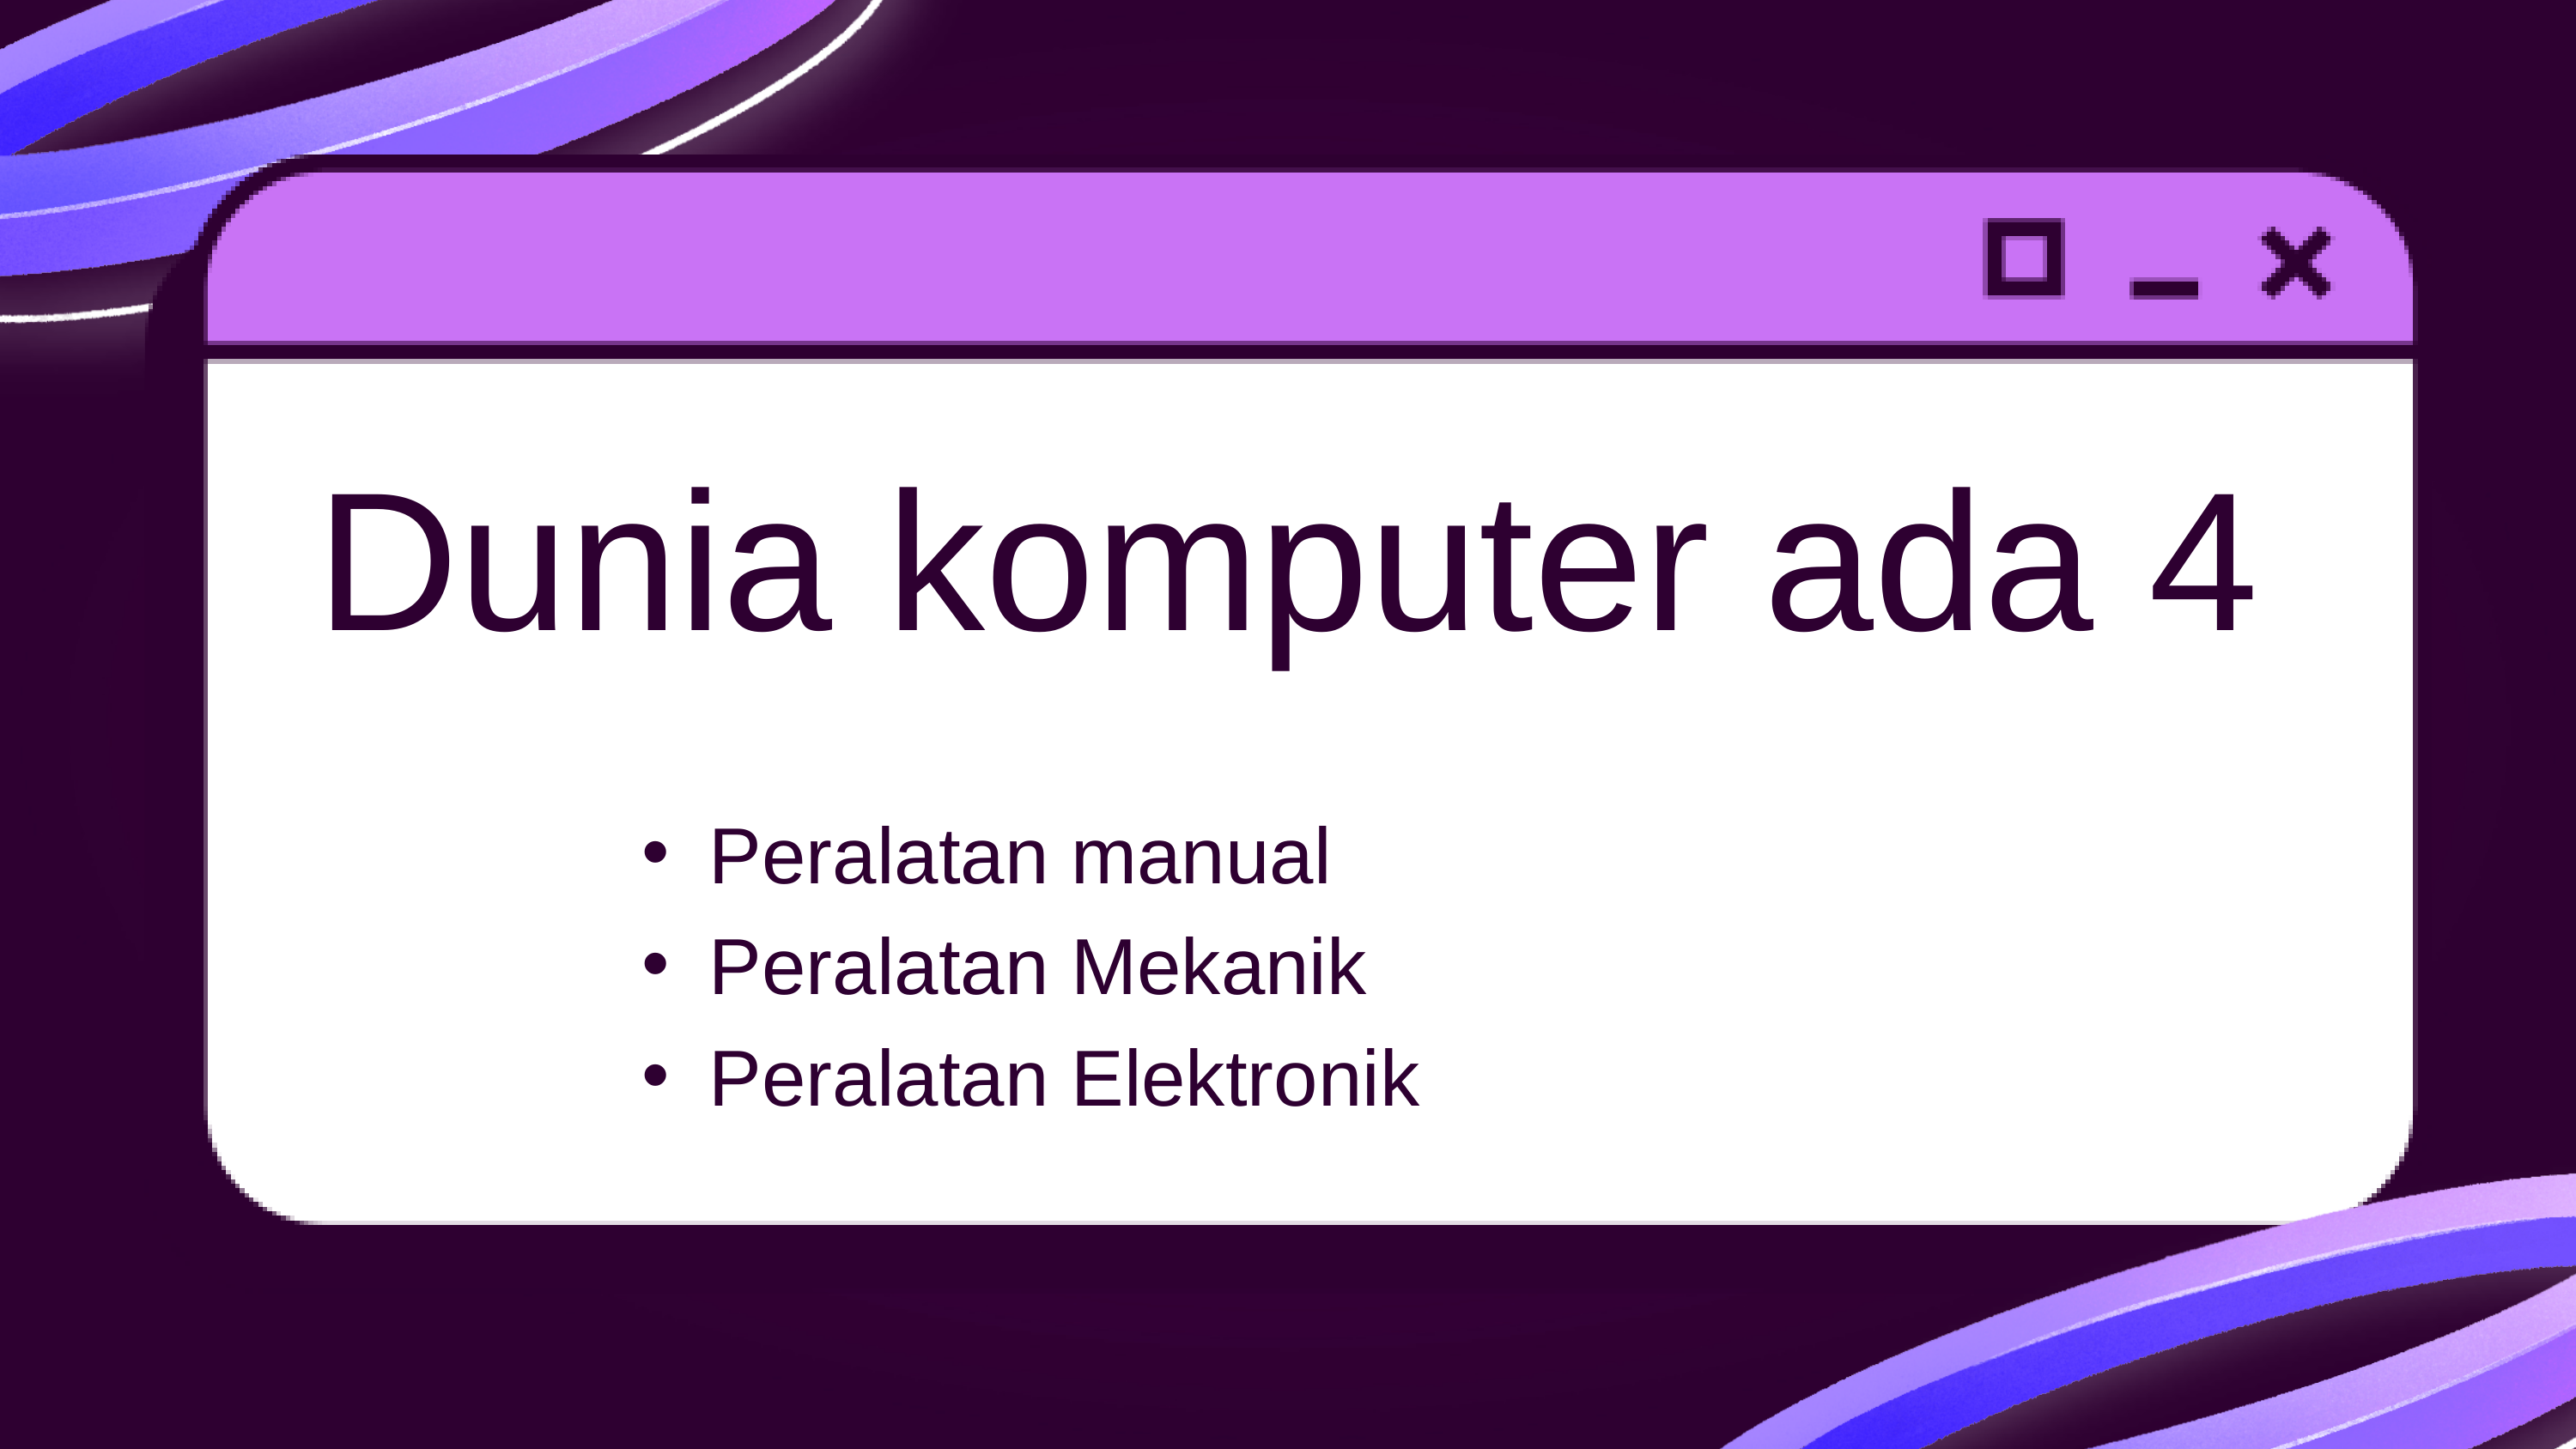

Dunia komputer ada 4
Peralatan manual
Peralatan Mekanik
Peralatan Elektronik